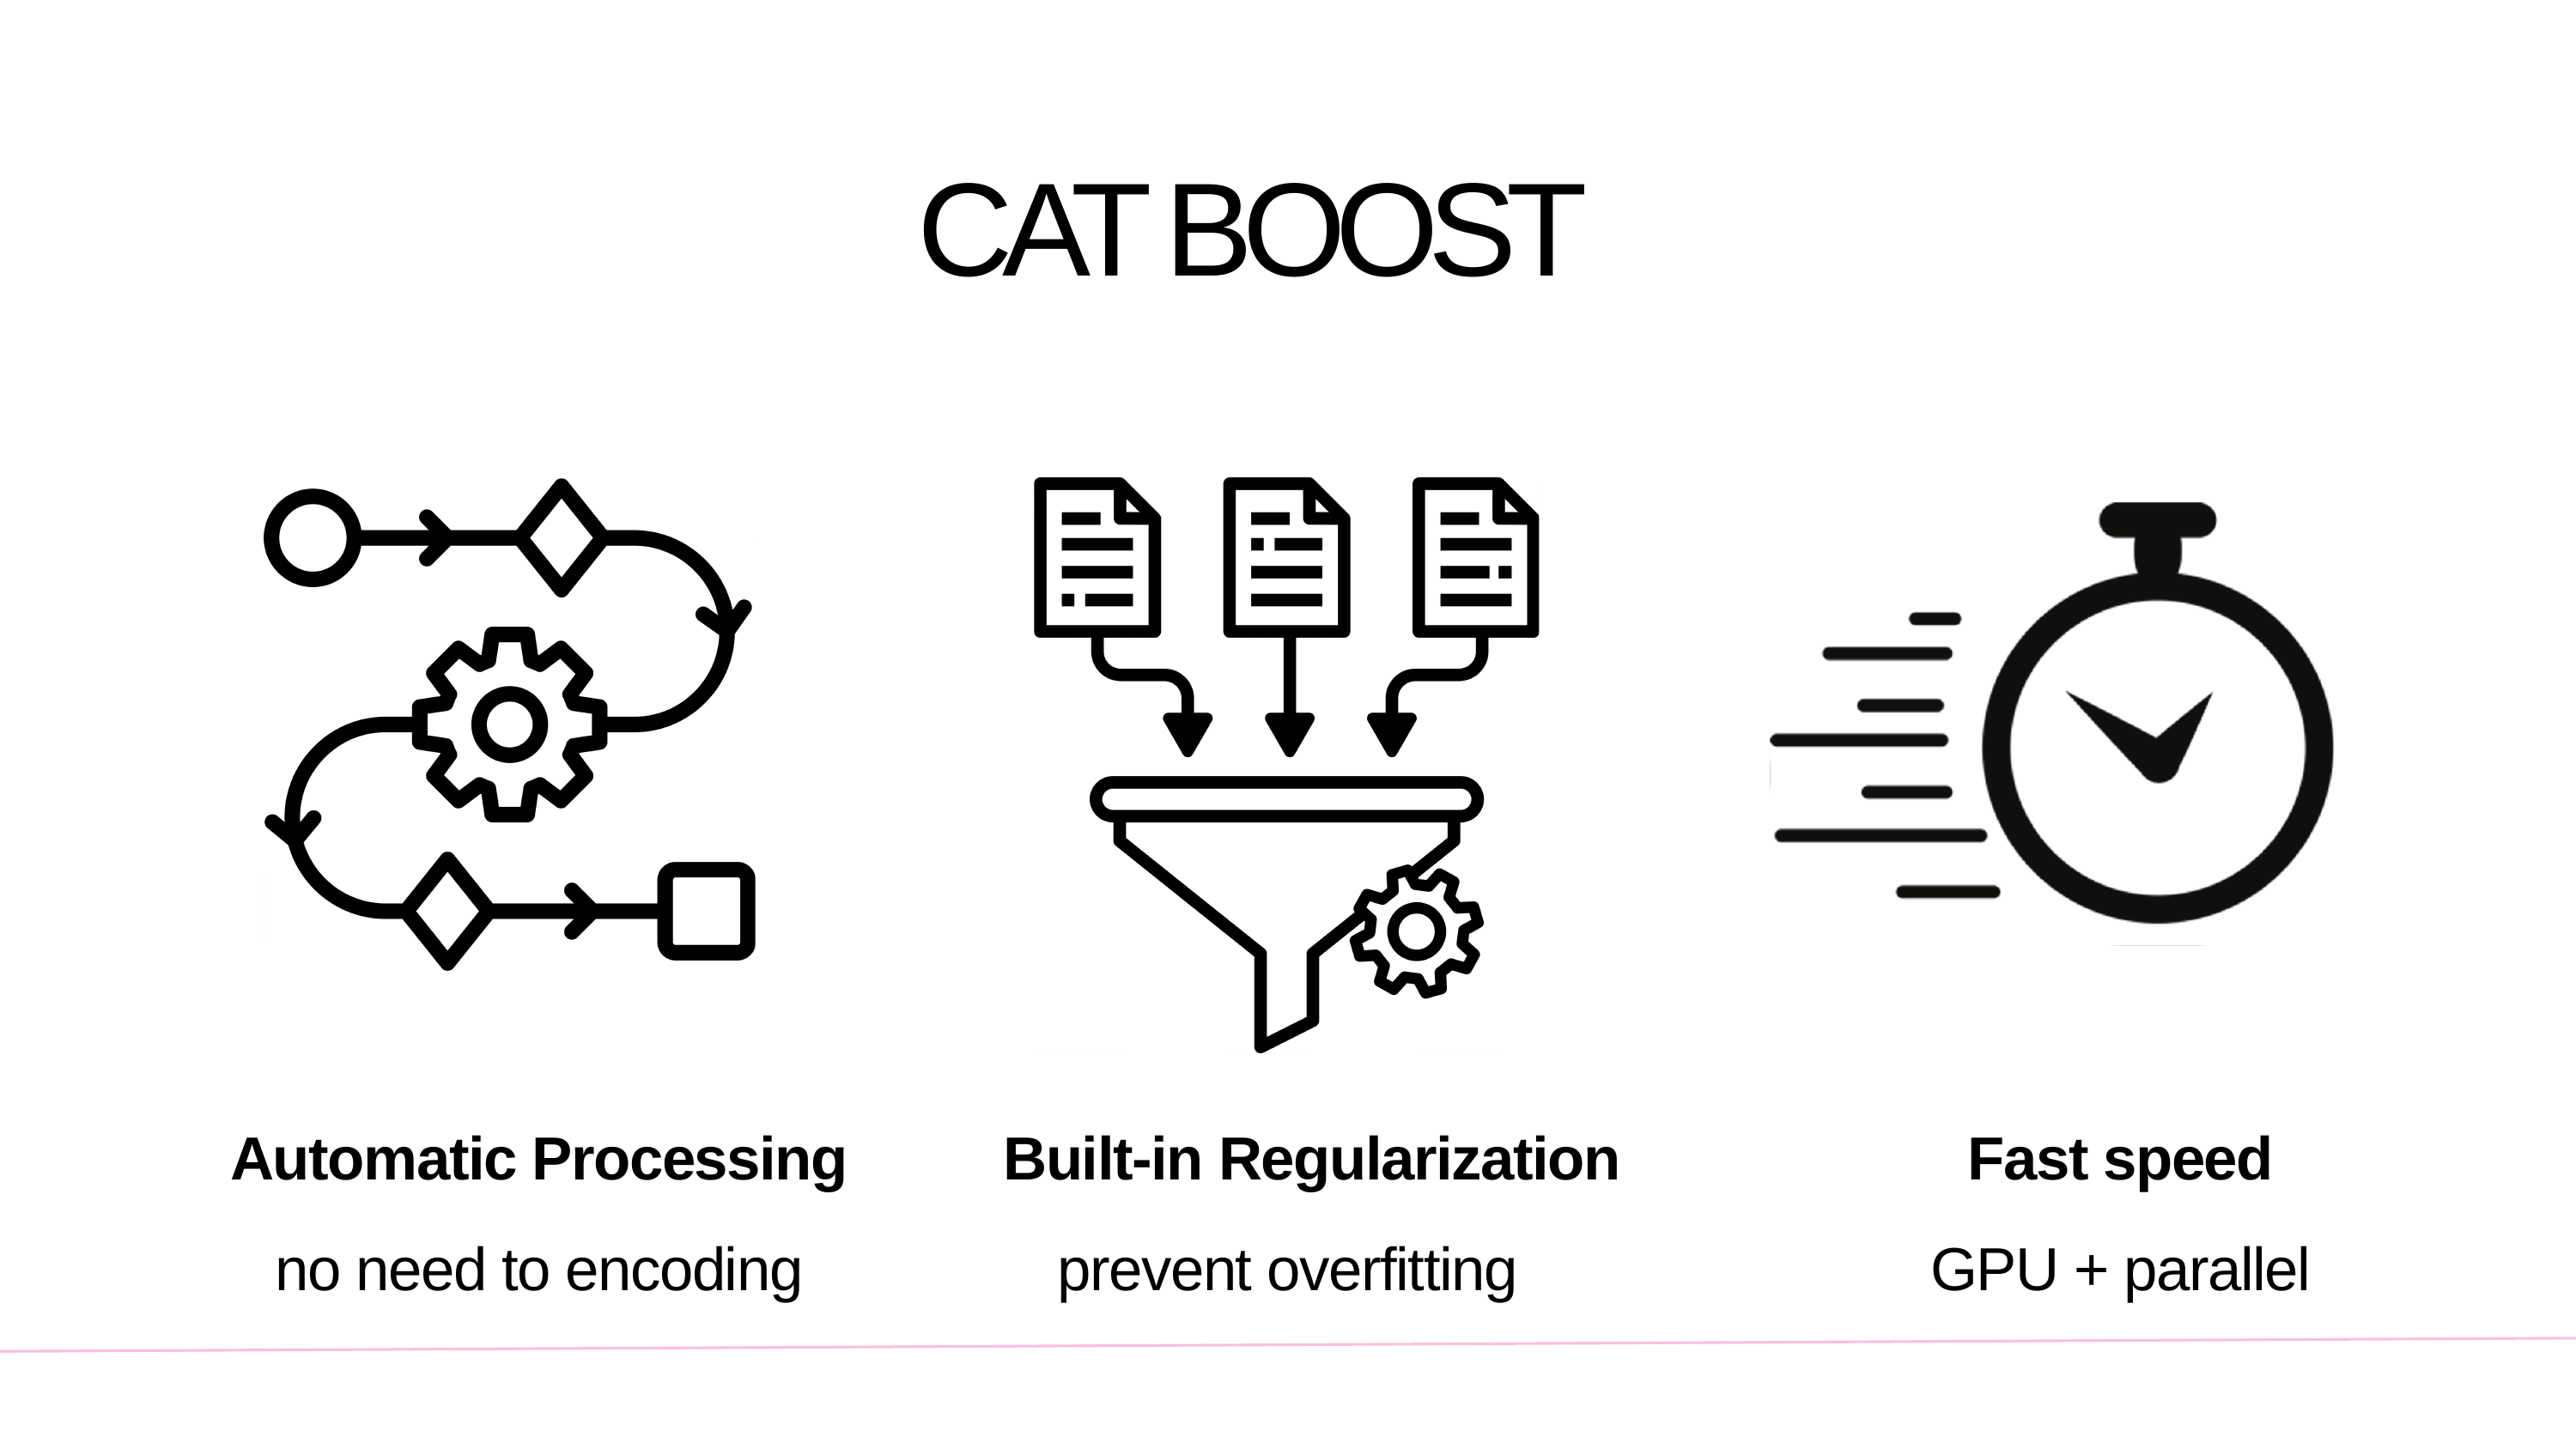

CAT BOOST

Automatic Processing
Built-in Regularization
Fast speed
no need to encoding
prevent overfitting
GPU + parallel